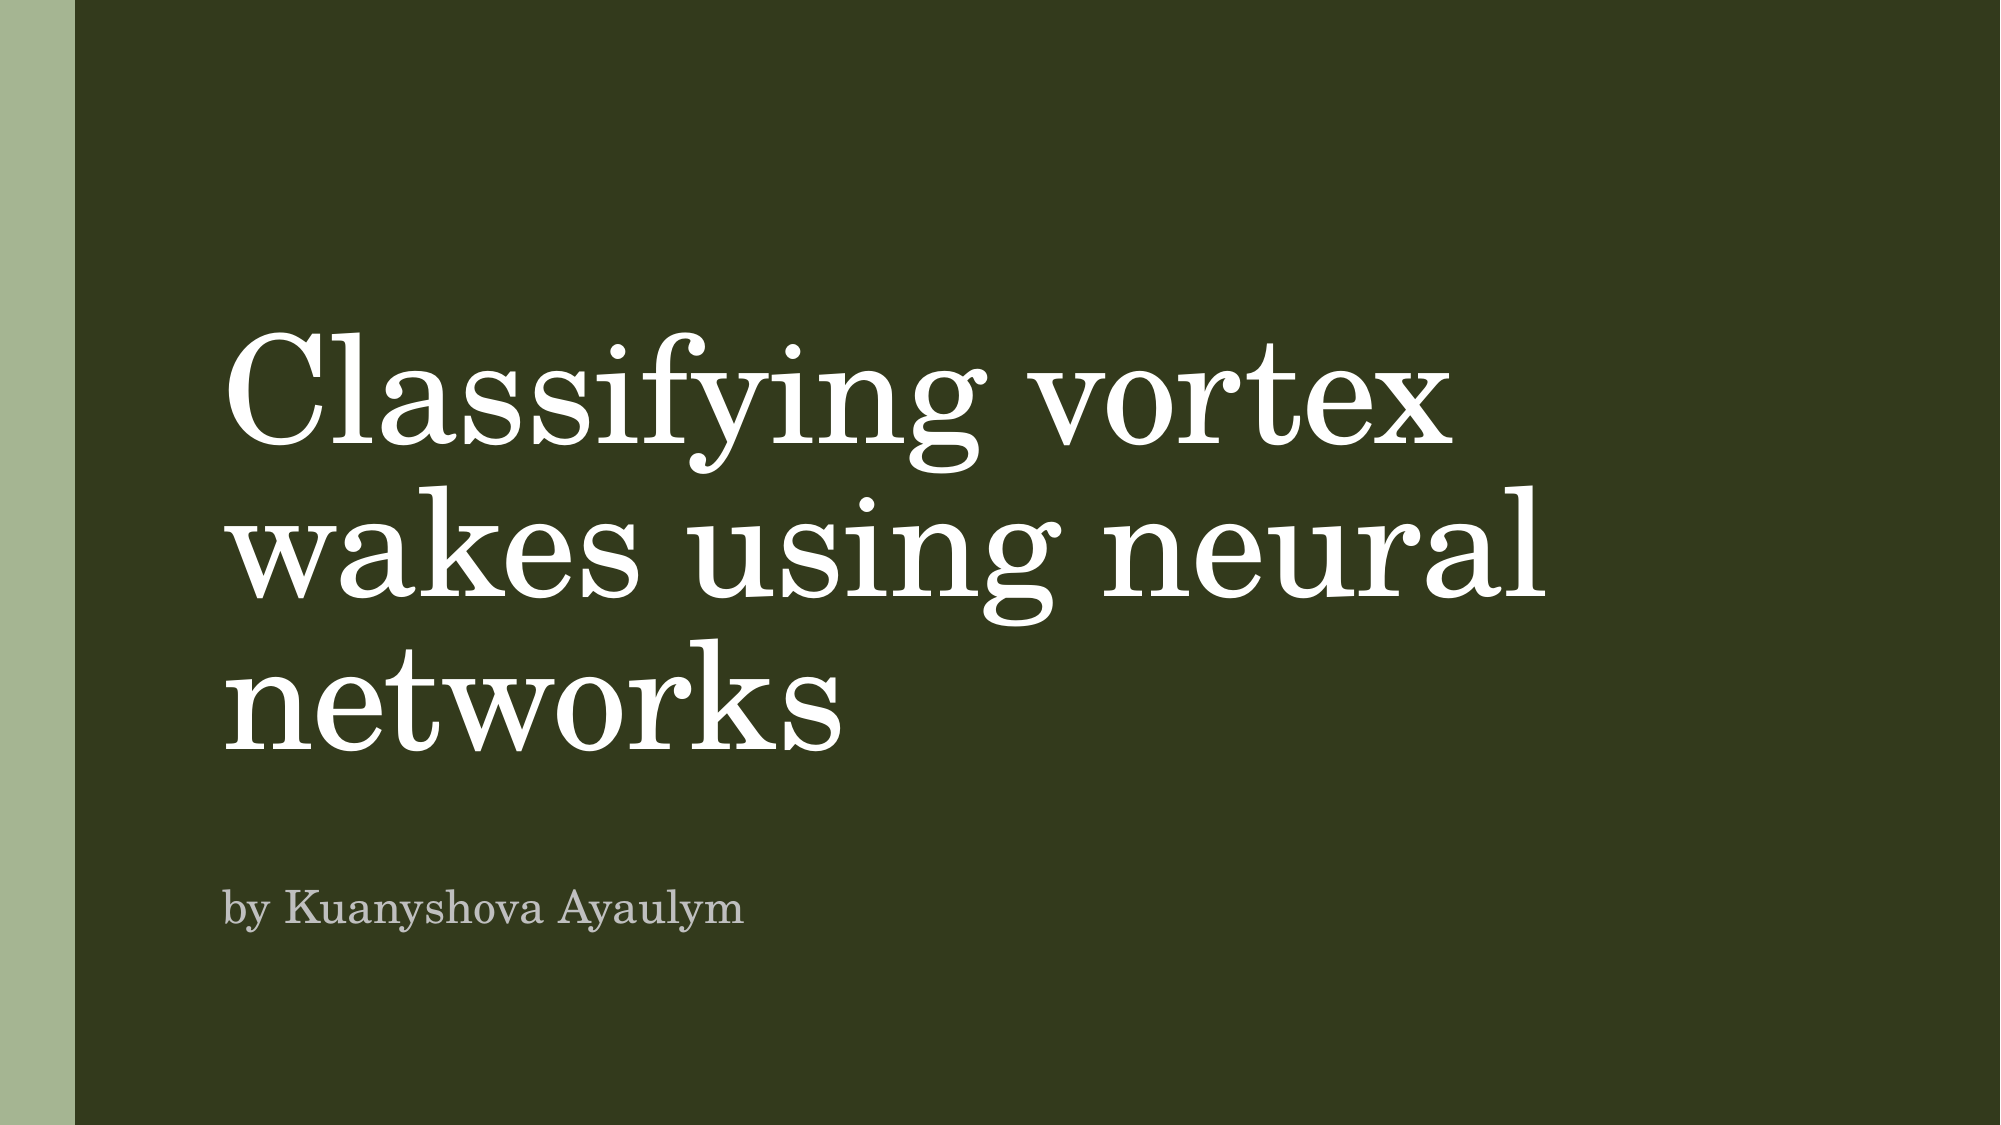

# Classifying vortex wakes using neural networks
by Kuanyshova Ayaulym